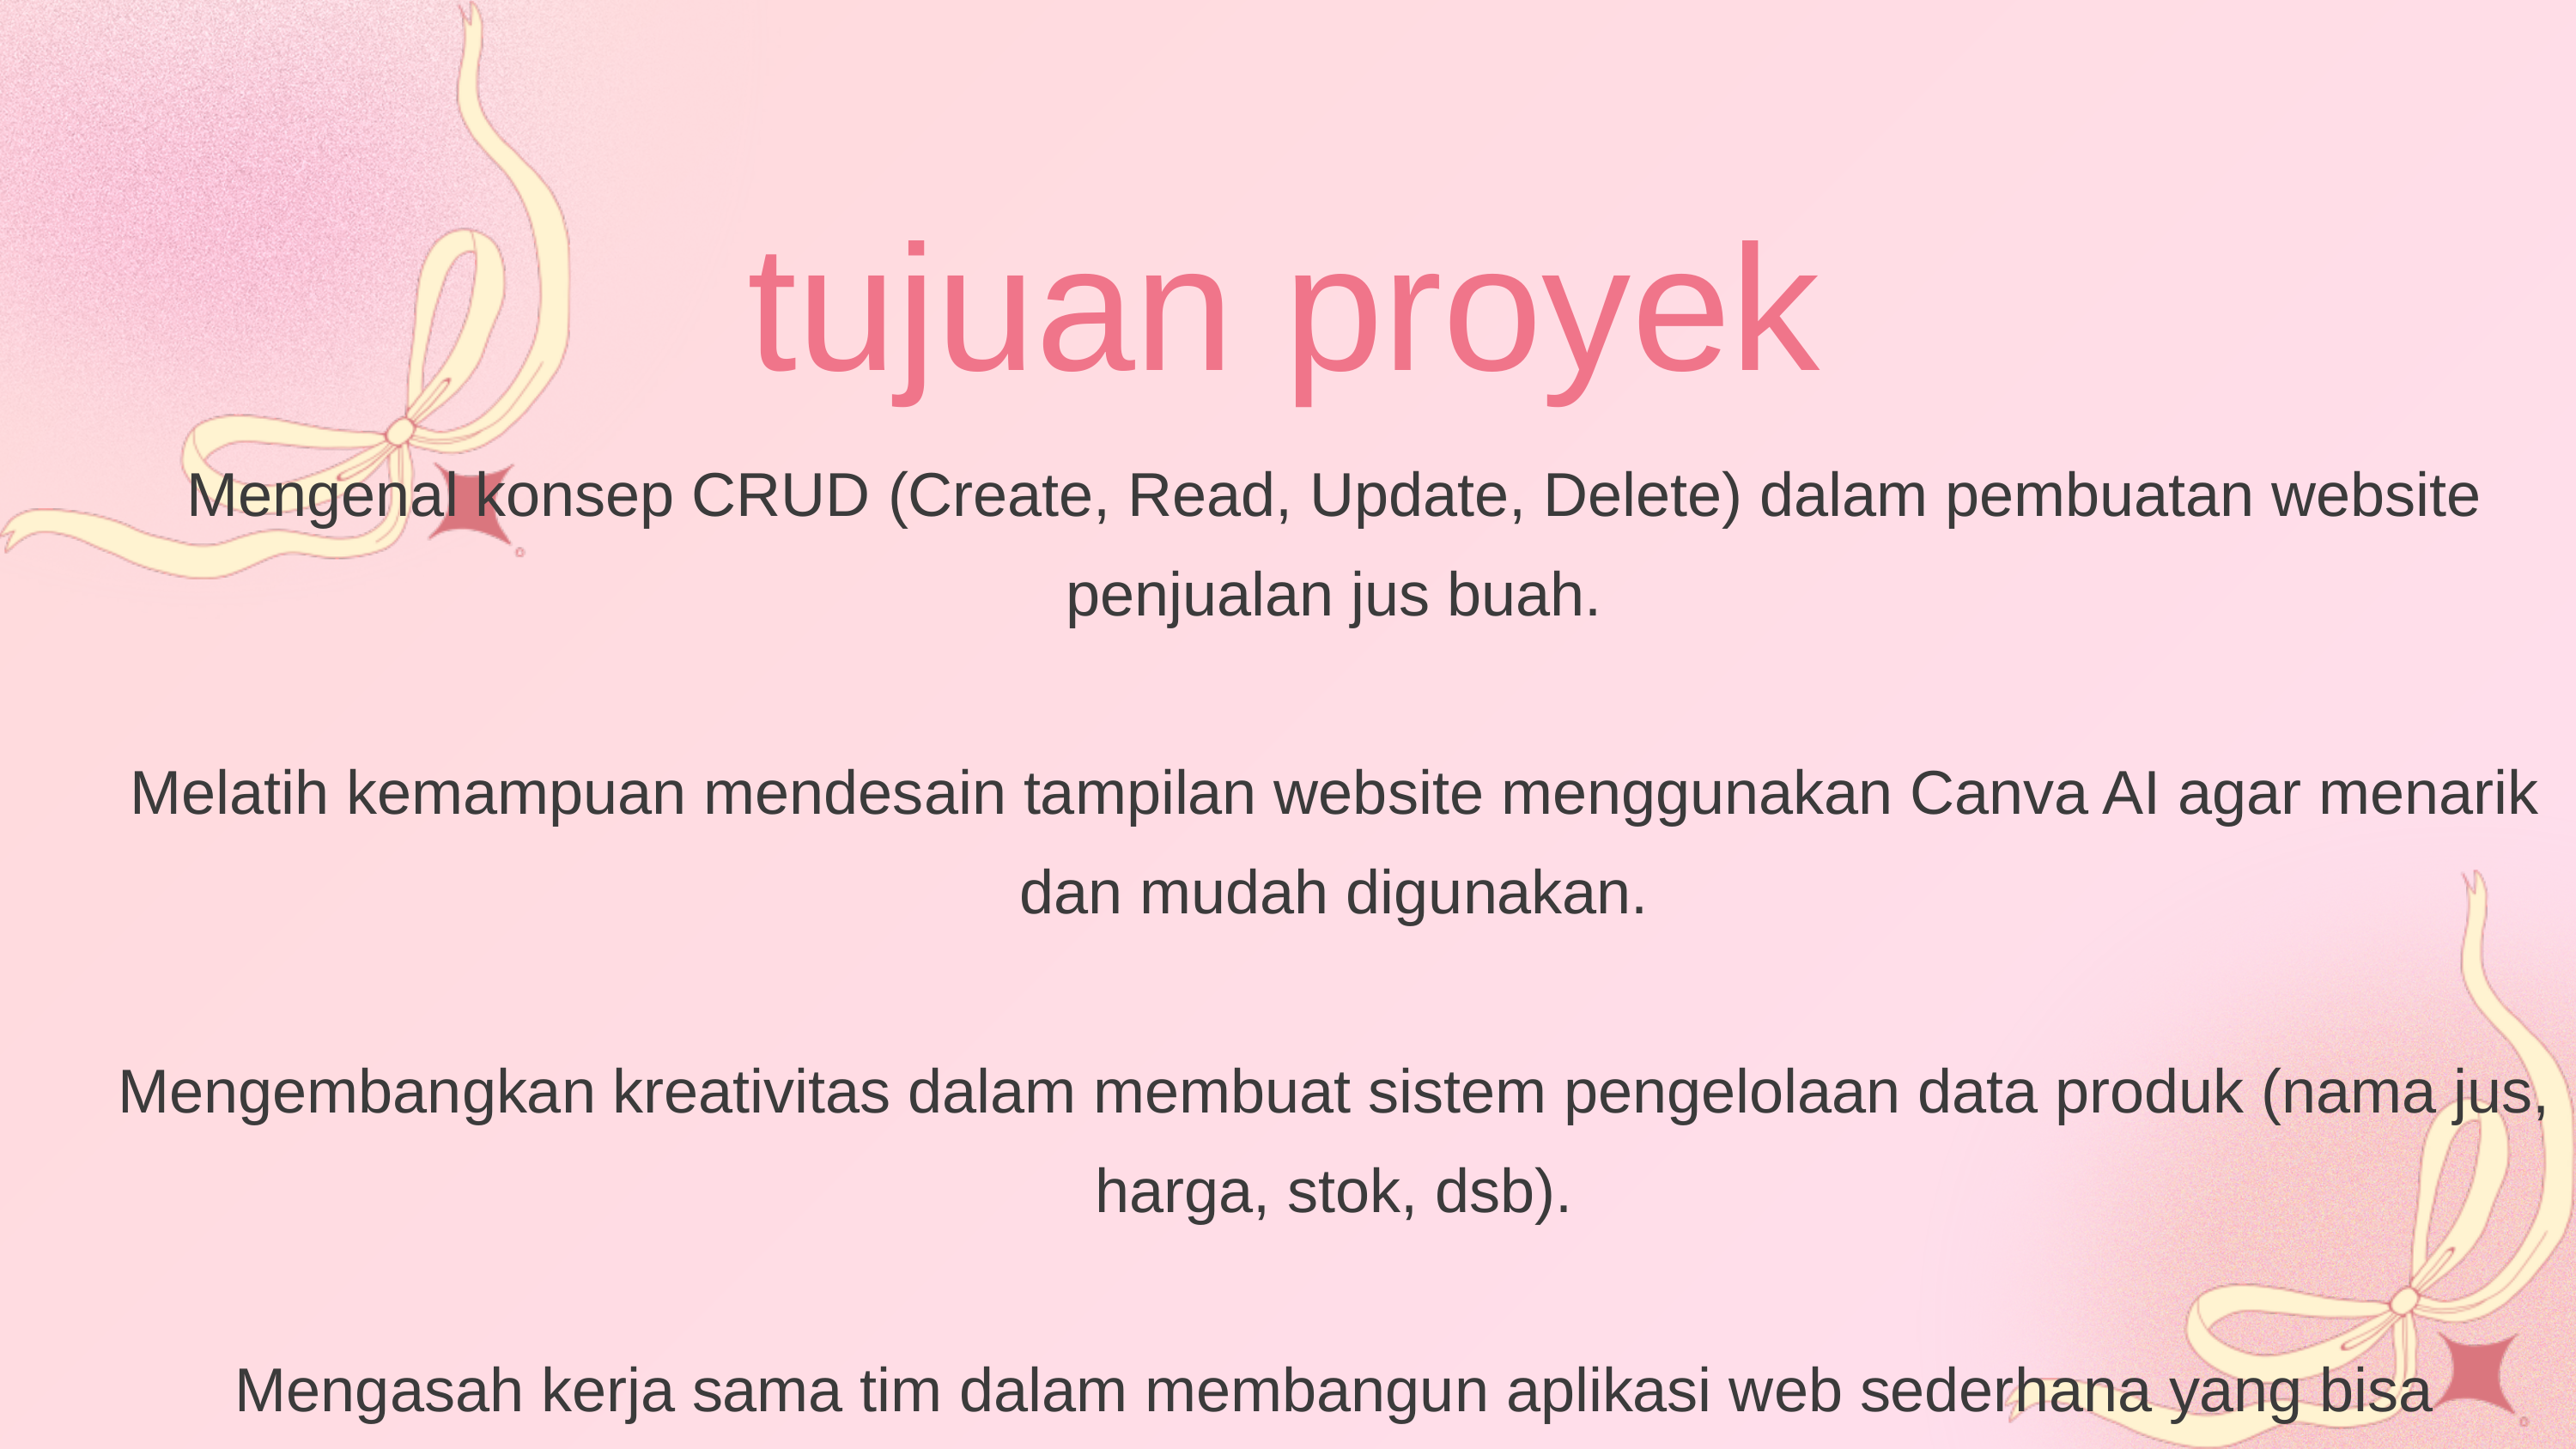

tujuan proyek
Mengenal konsep CRUD (Create, Read, Update, Delete) dalam pembuatan website penjualan jus buah.

Melatih kemampuan mendesain tampilan website menggunakan Canva AI agar menarik dan mudah digunakan.

Mengembangkan kreativitas dalam membuat sistem pengelolaan data produk (nama jus, harga, stok, dsb).

Mengasah kerja sama tim dalam membangun aplikasi web sederhana yang bisa digunakan untuk jual beli jus buah segar secara digital.